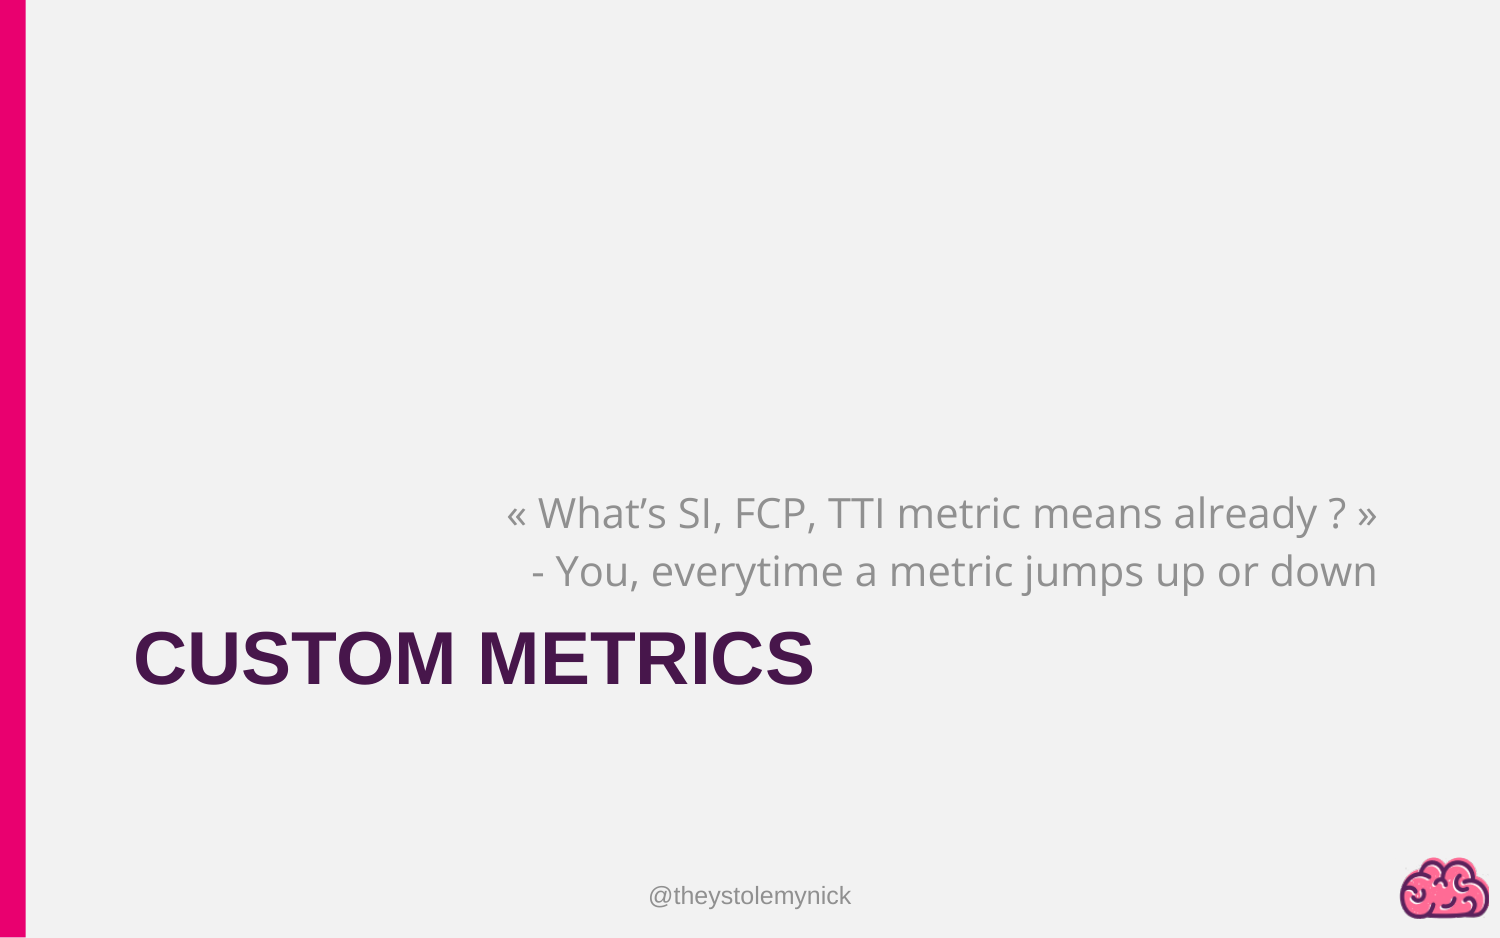

« What’s SI, FCP, TTI metric means already ? »
 - You, everytime a metric jumps up or down
# custom metrics
@theystolemynick